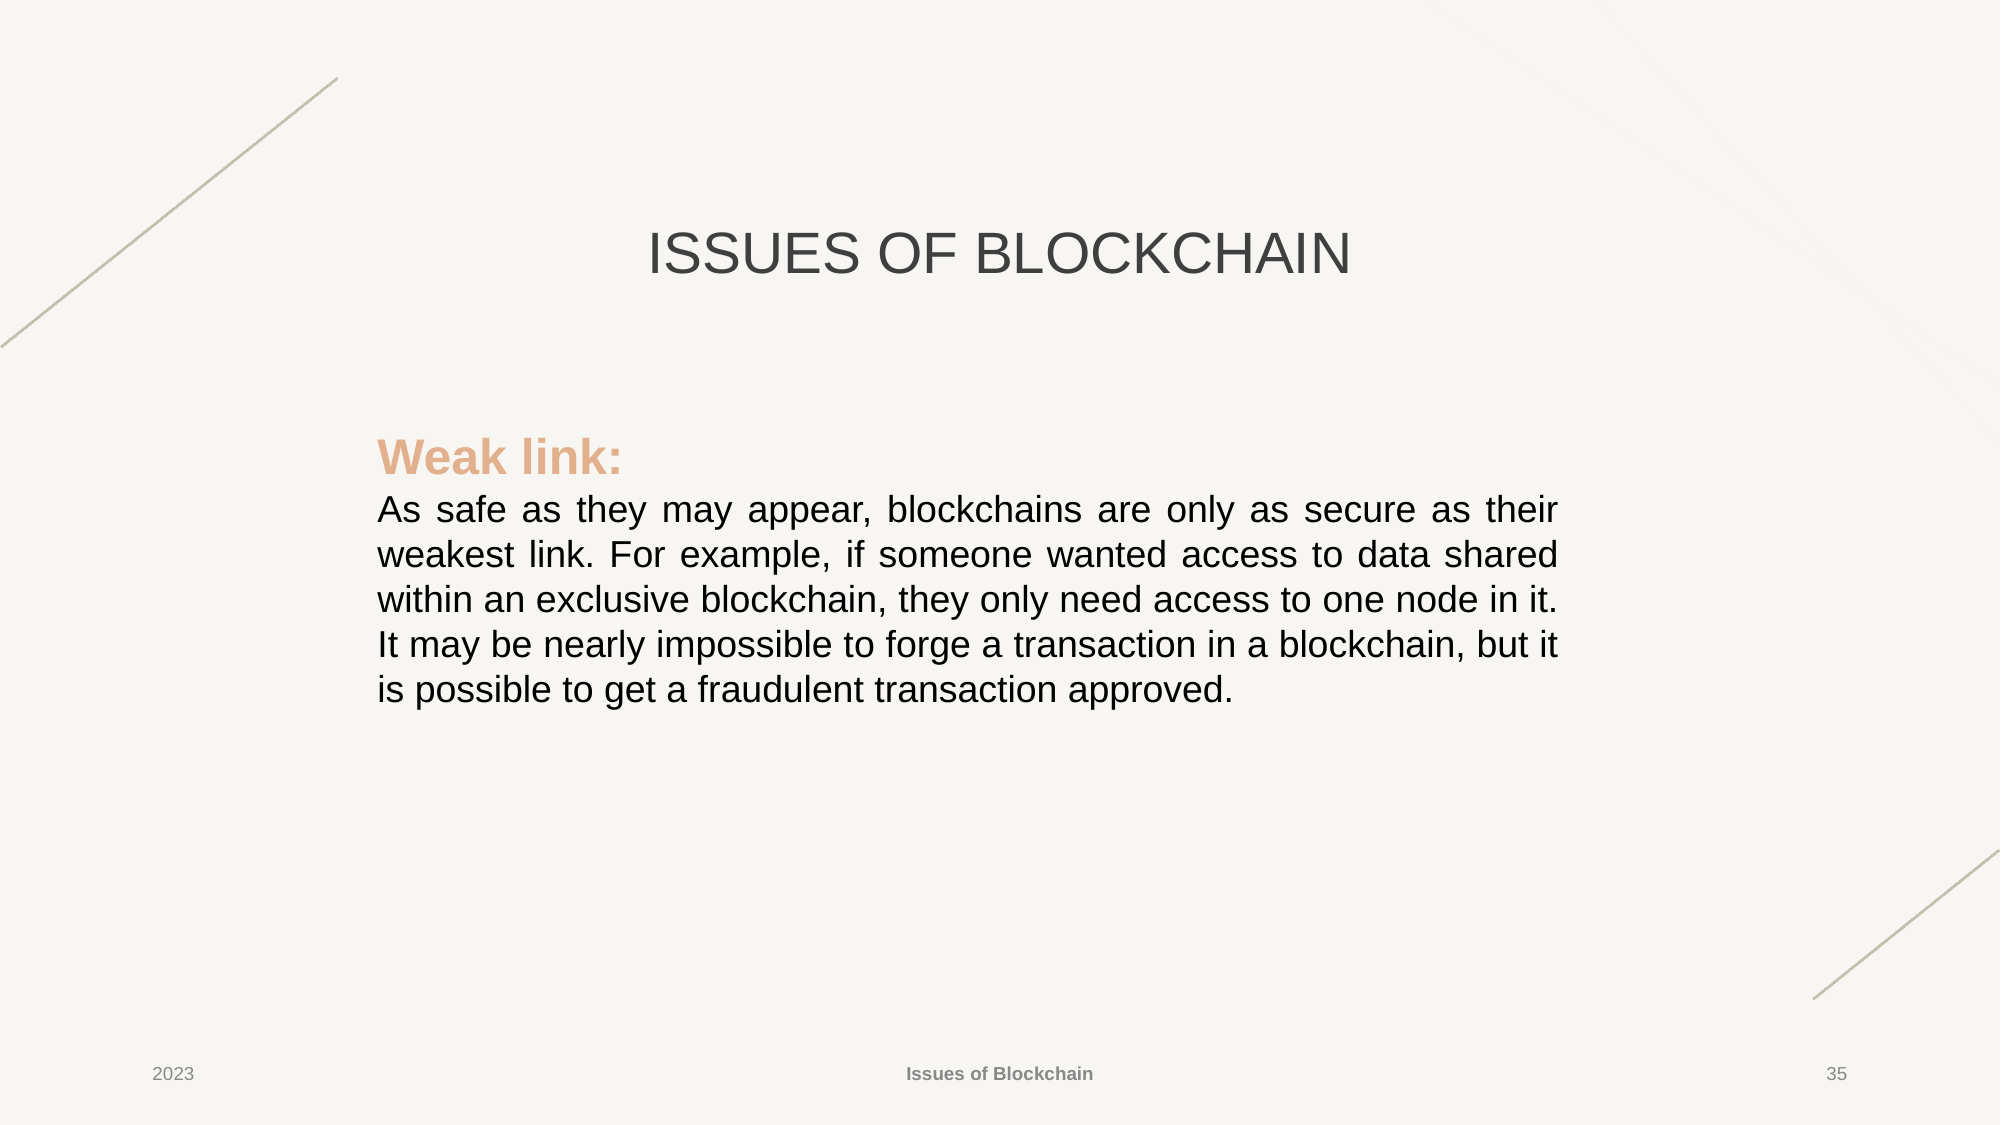

# ISSUES OF BLOCKCHAIN
Weak link:
As safe as they may appear, blockchains are only as secure as their weakest link. For example, if someone wanted access to data shared within an exclusive blockchain, they only need access to one node in it. It may be nearly impossible to forge a transaction in a blockchain, but it is possible to get a fraudulent transaction approved.
2023
Issues of Blockchain
35